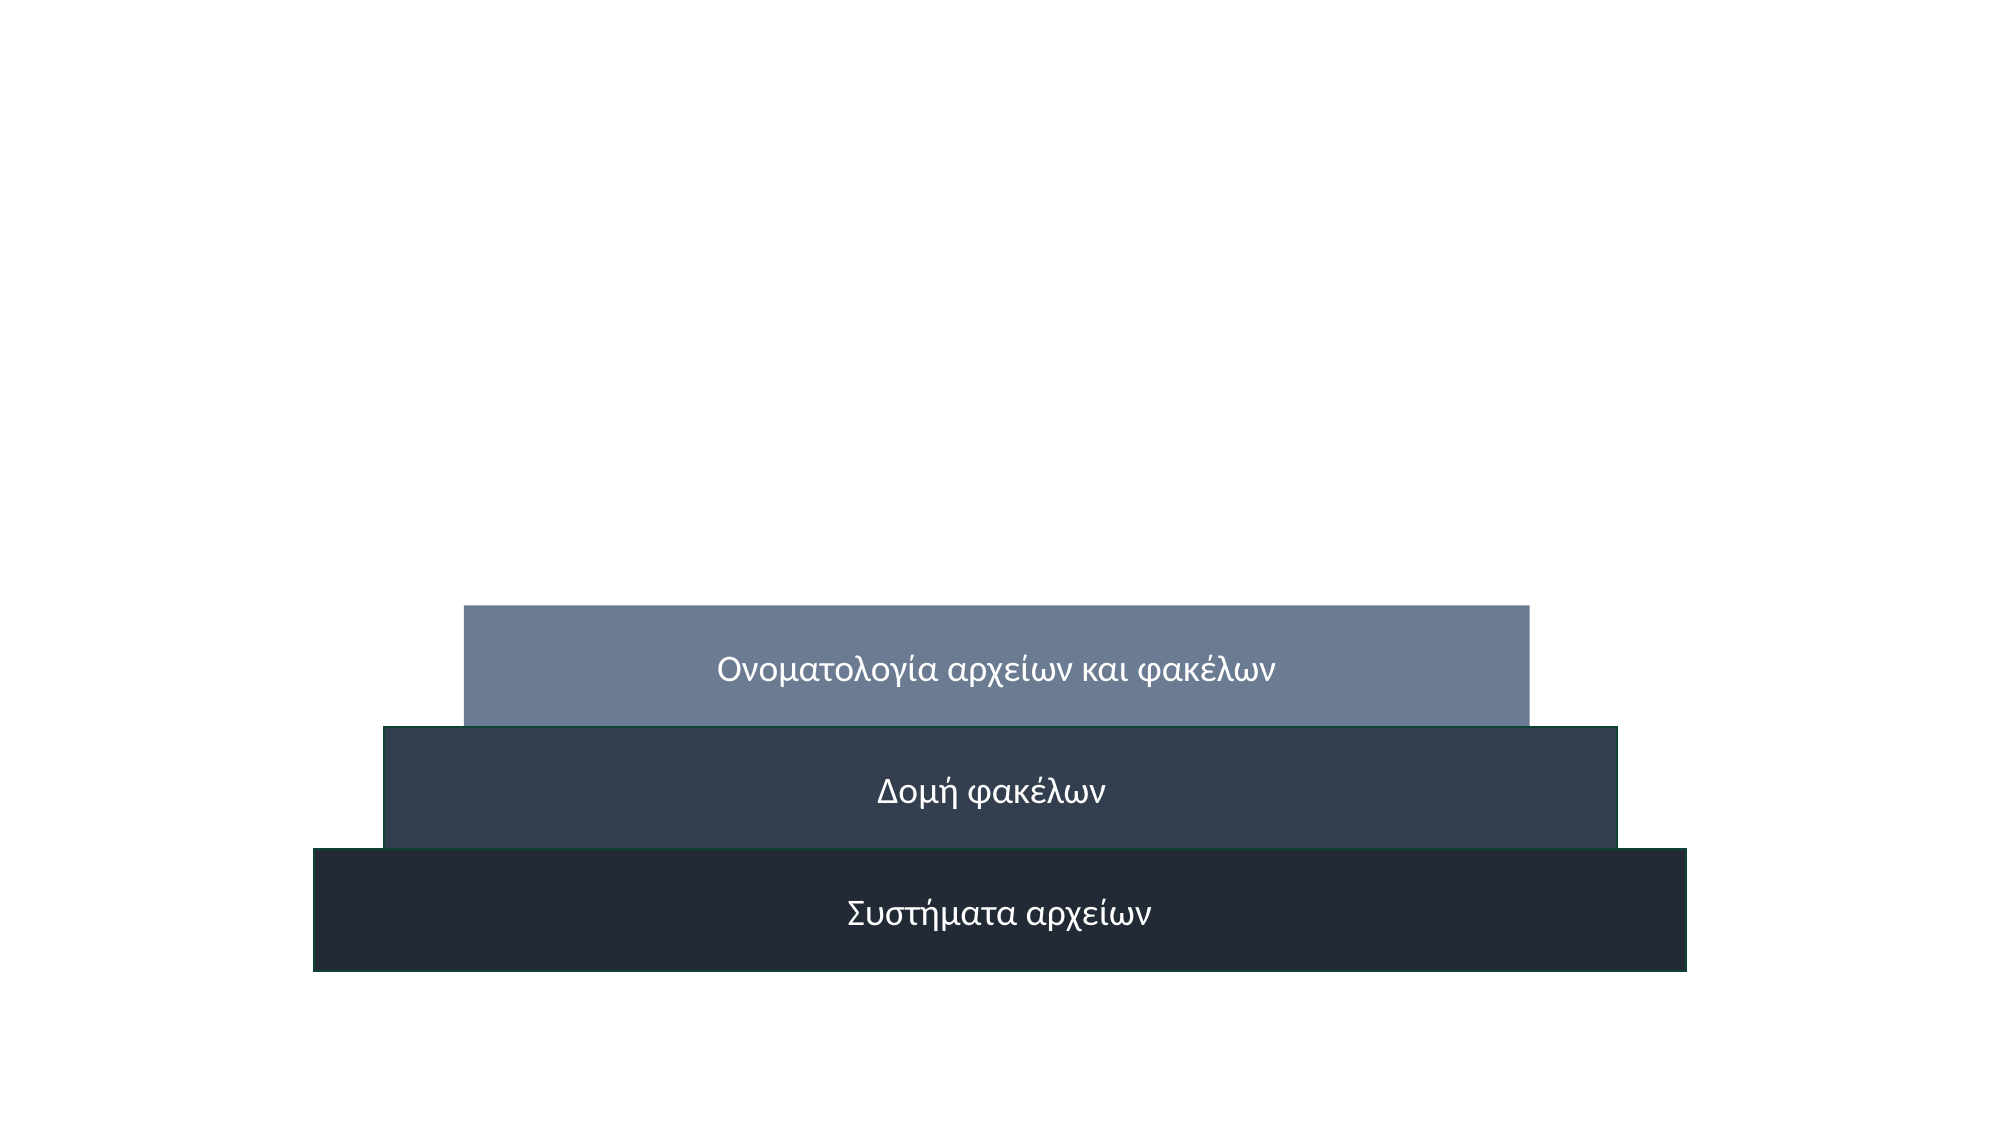

Ονοματολογία αρχείων και φακέλων
Δομή φακέλων
Συστήματα αρχείων